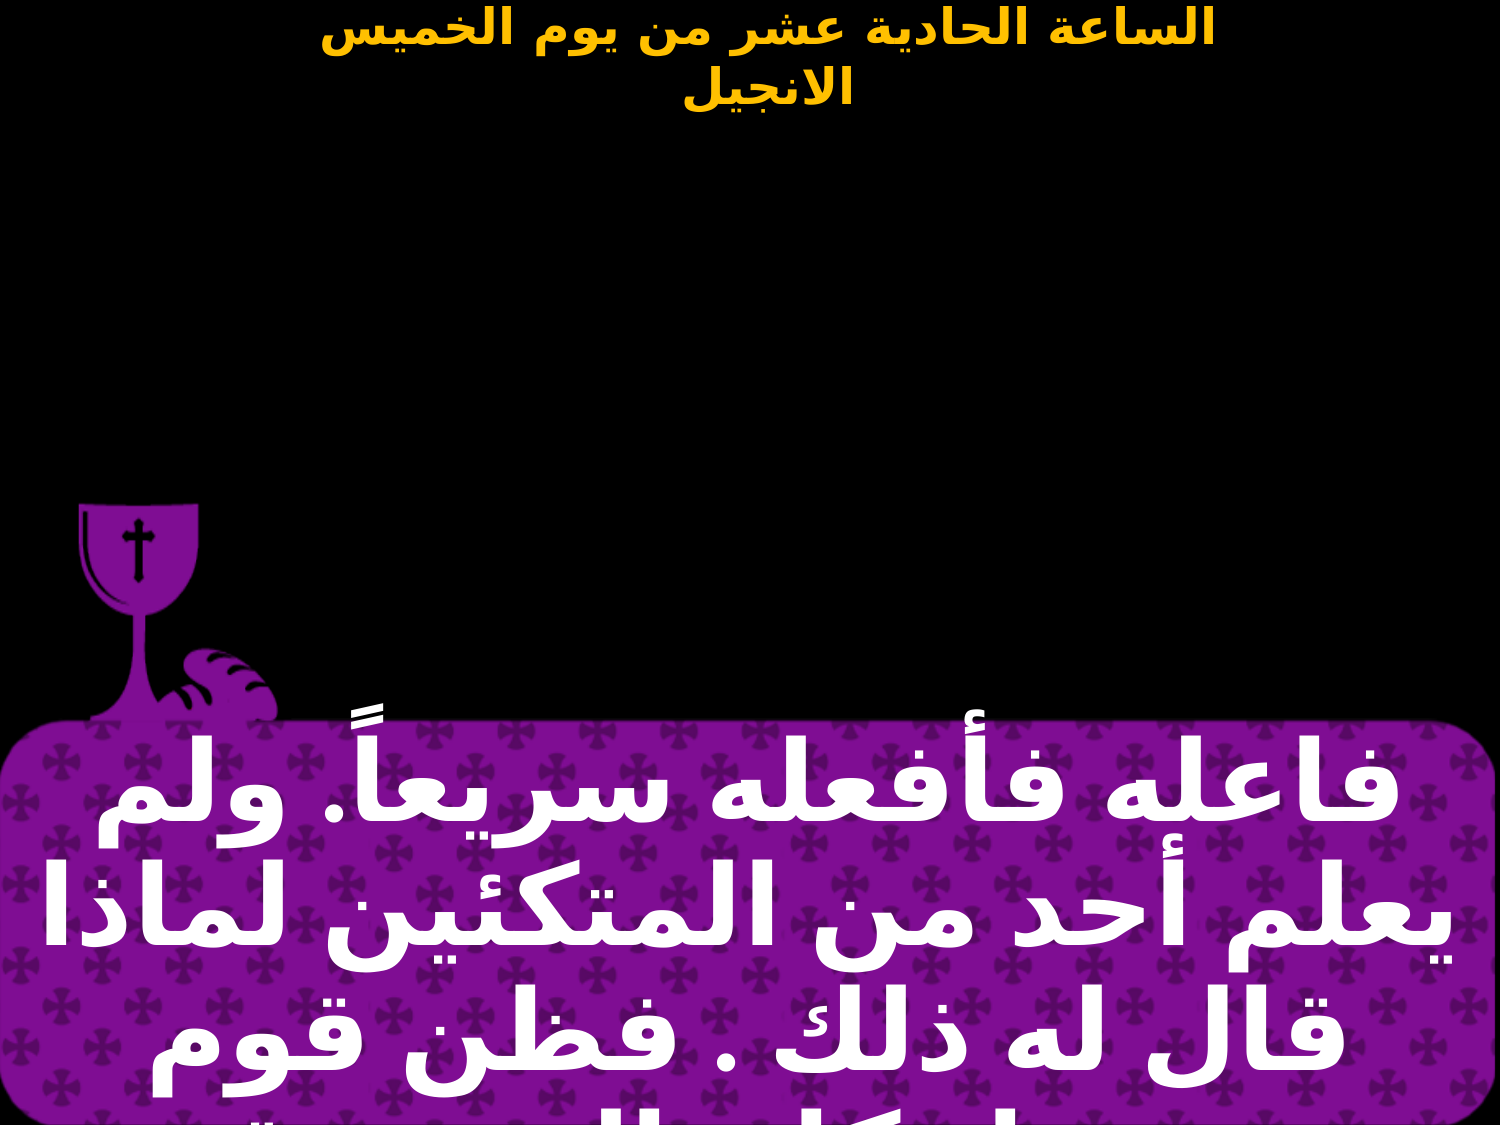

| فاعله فأفعله سريعاً. ولم يعلم أحد من المتكئين لماذا قال له ذلك . فظن قوم منهم إذ كان الصندوق |
| --- |